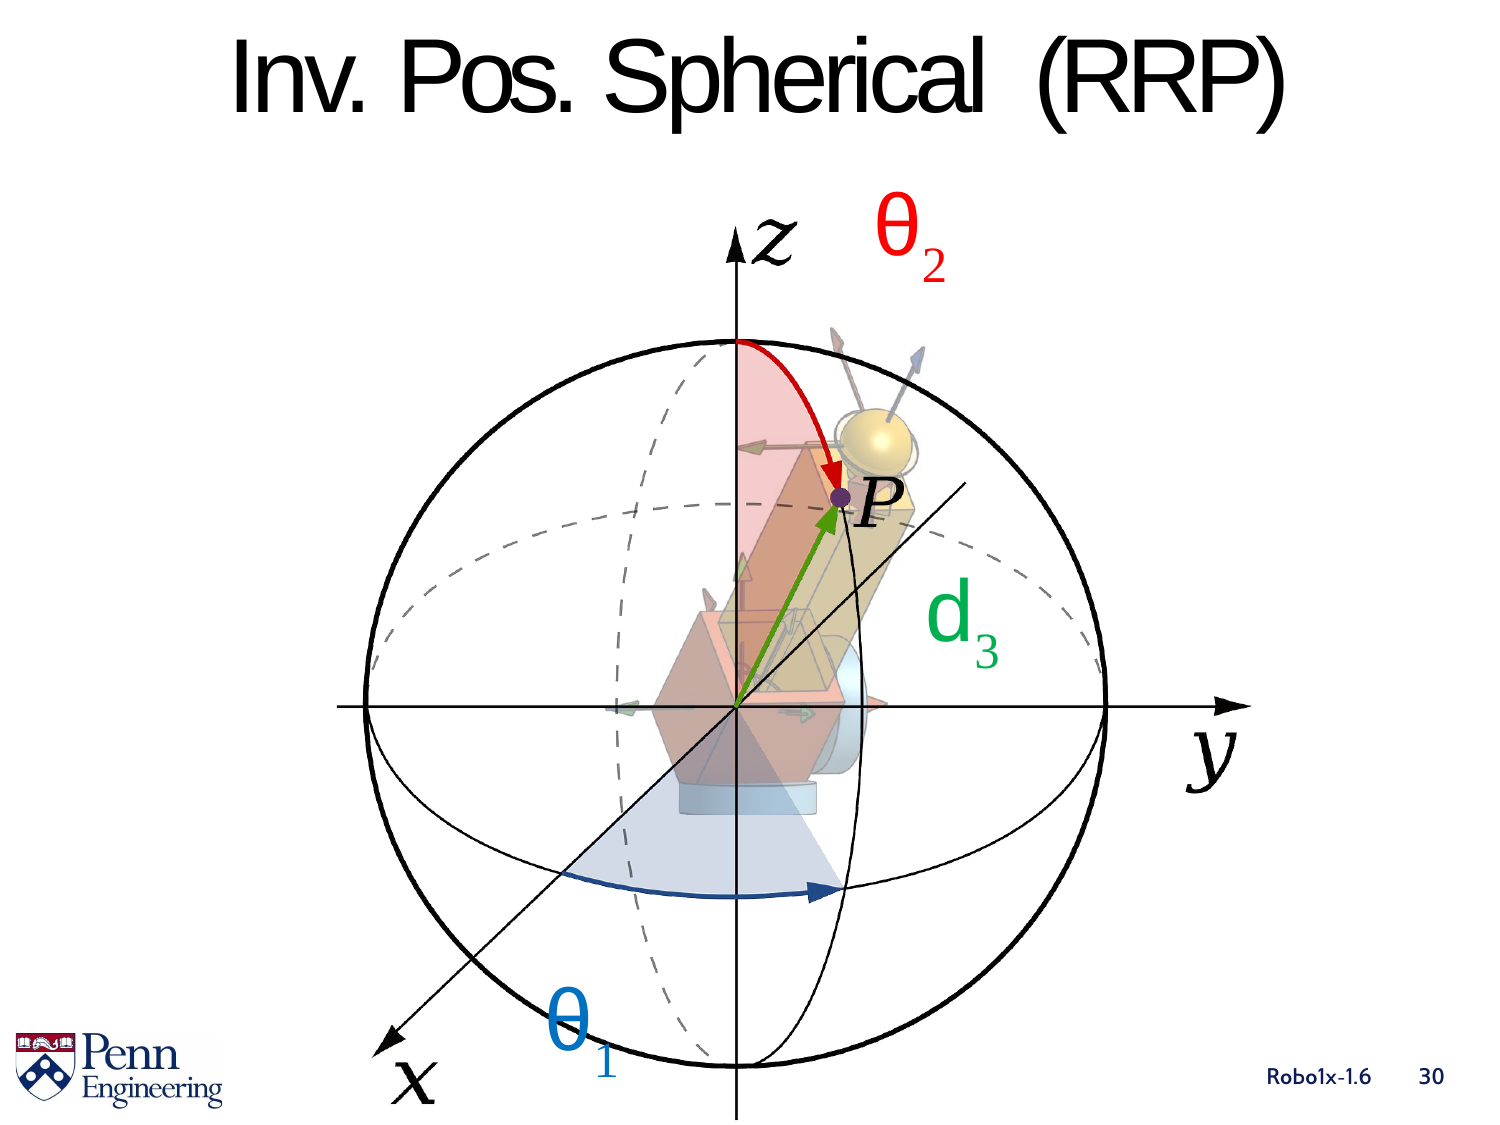

# Inv. Pos. Spherical (RRP)
θ2

d3

θ1
Robo1x-1.6
30